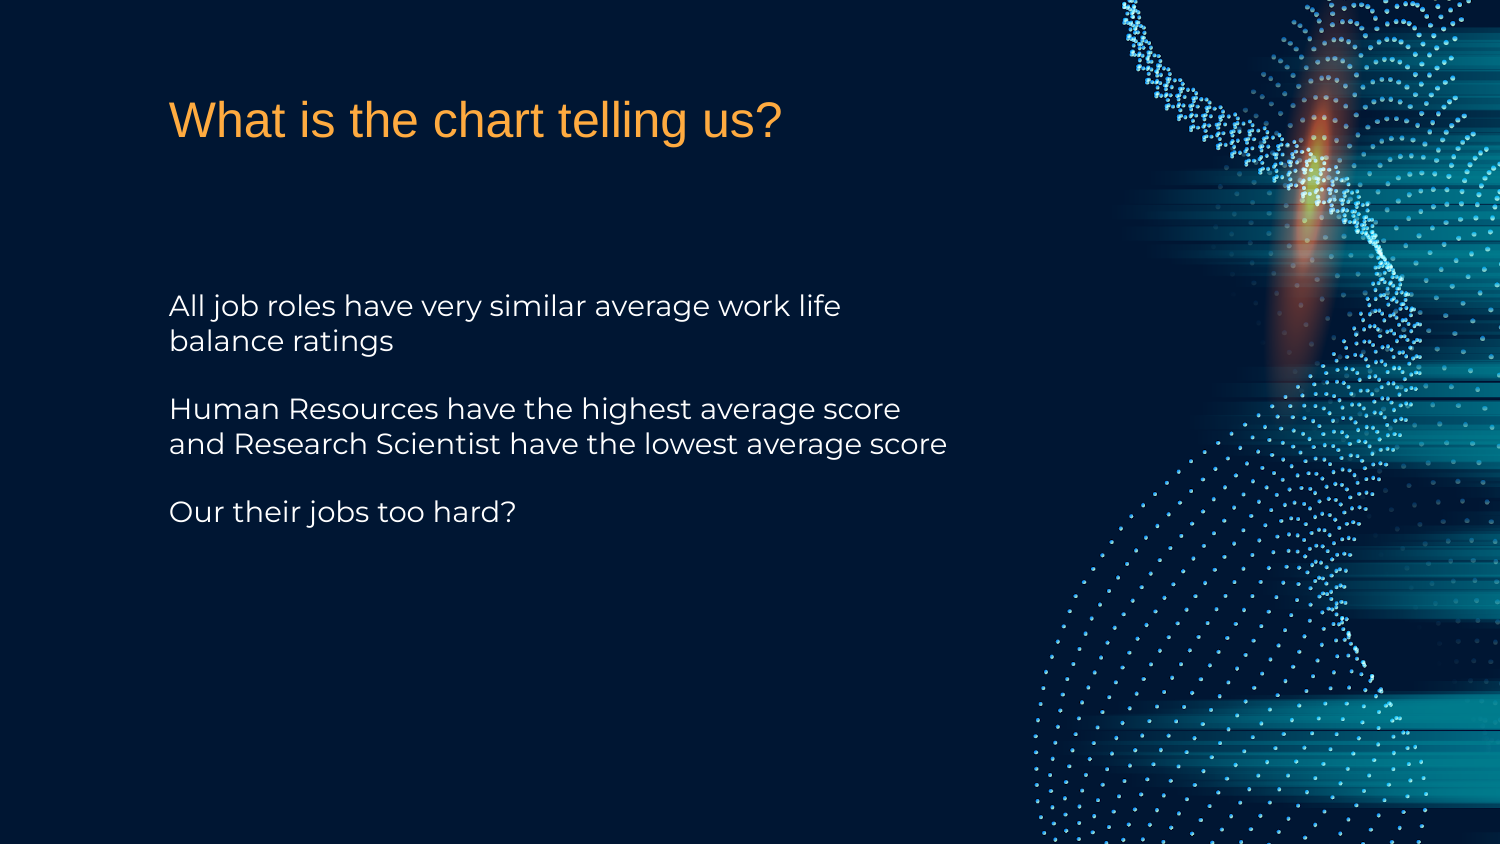

# What is the chart telling us?
All job roles have very similar average work life balance ratings
Human Resources have the highest average score and Research Scientist have the lowest average score
Our their jobs too hard?